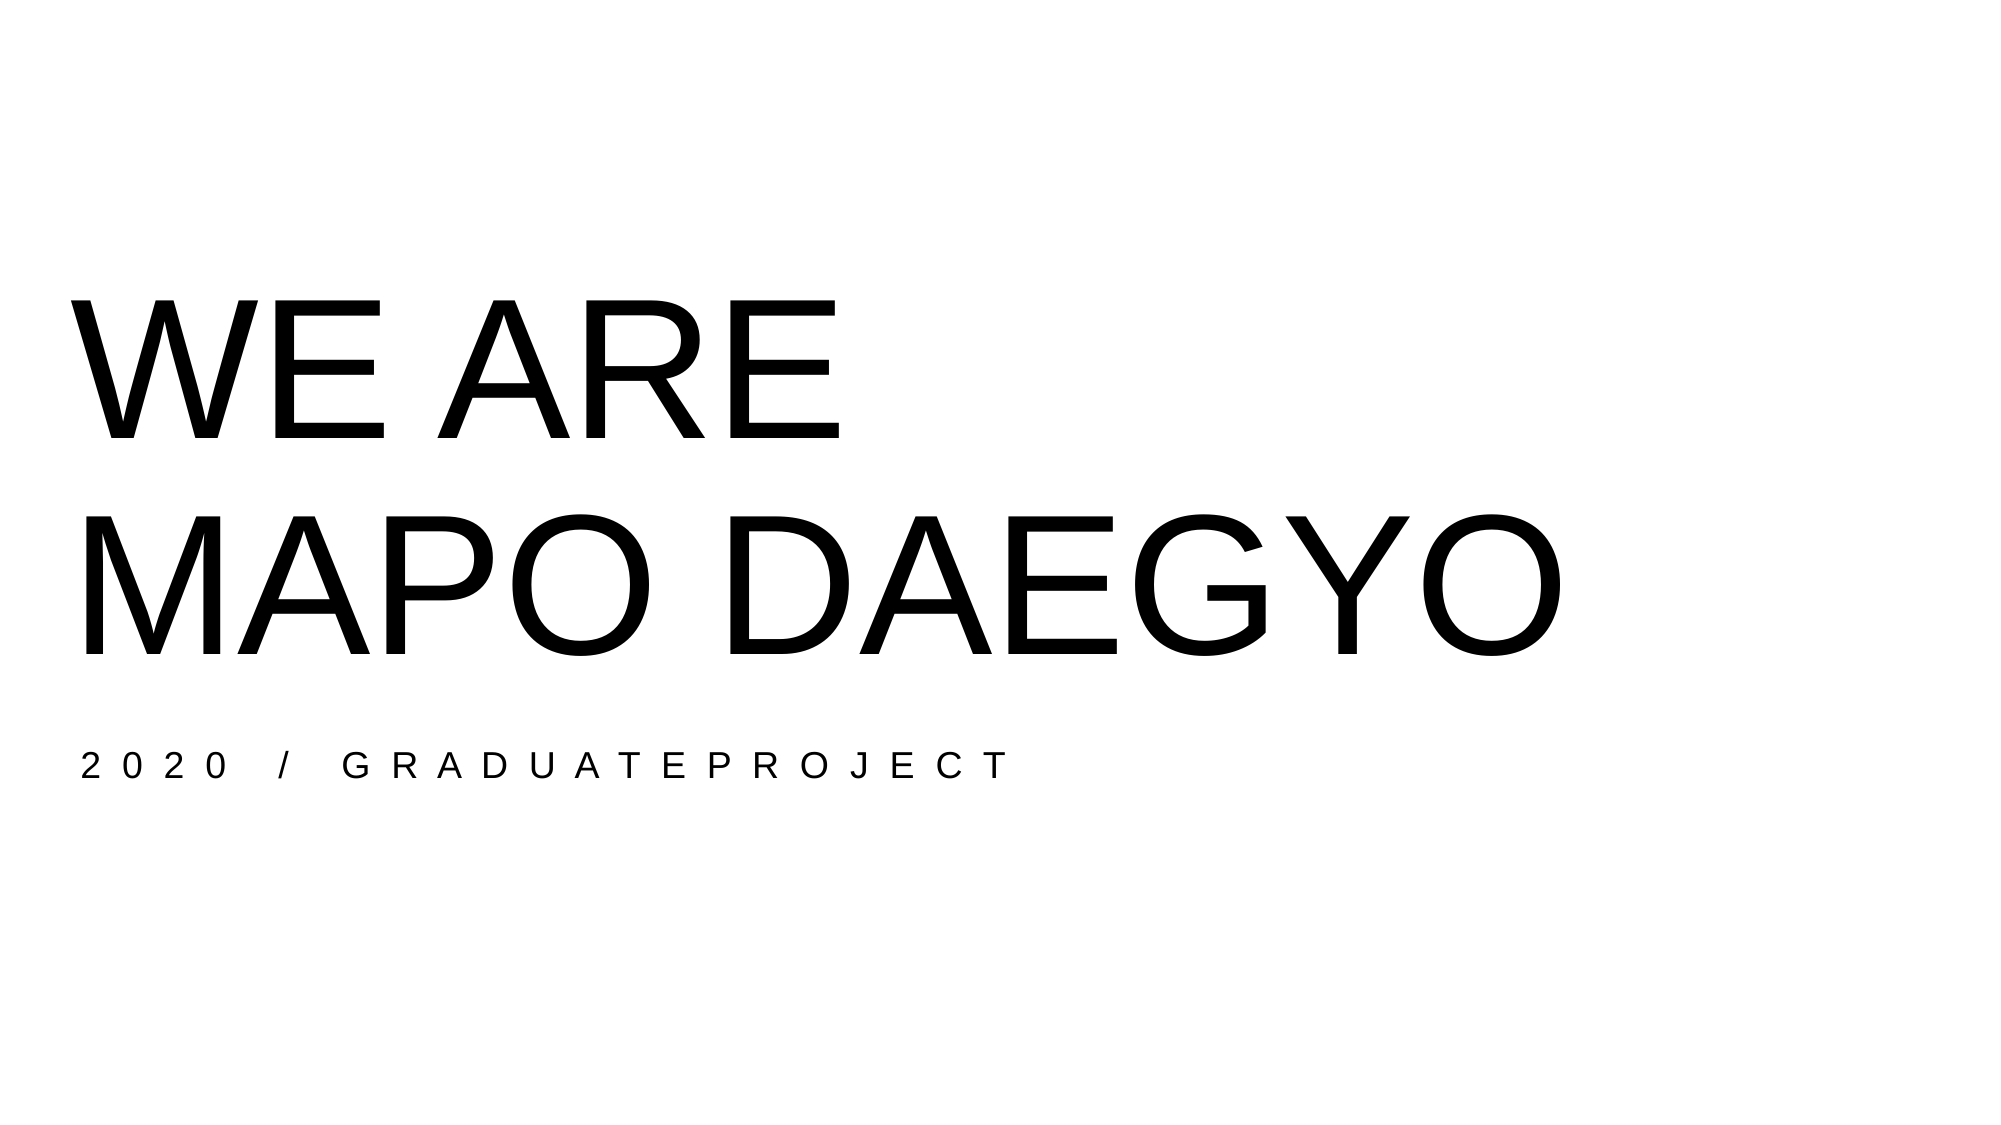

# WE ARE MAPO DAEGYO
 2  0  2  0     /     G  R  A  D  U  A  T  E  P  R  O  J  E  C  T